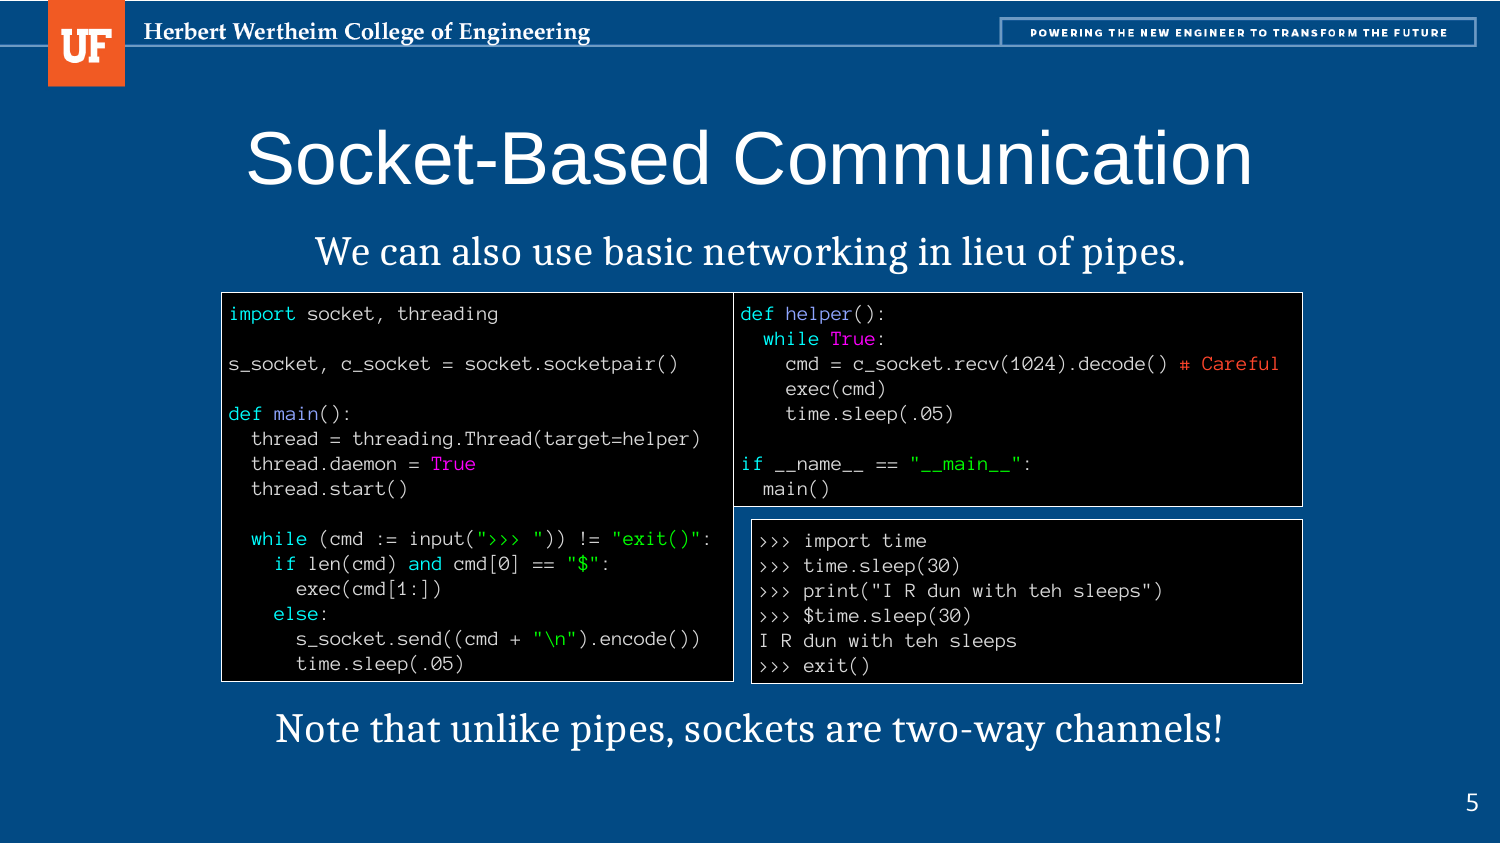

# Socket-Based Communication
We can also use basic networking in lieu of pipes.
import socket, threading

s_socket, c_socket = socket.socketpair()

def main():
  thread = threading.Thread(target=helper)
  thread.daemon = True
  thread.start()

  while (cmd := input(">>> ")) != "exit()":
    if len(cmd) and cmd[0] == "$":
      exec(cmd[1:])
    else:
      s_socket.send((cmd + "\n").encode())
      time.sleep(.05)
def helper():
  while True:
    cmd = c_socket.recv(1024).decode() # Careful
    exec(cmd)
    time.sleep(.05)

if __name__ == "__main__":
  main()
>>> import time
>>> time.sleep(30)
>>> print("I R dun with teh sleeps")
>>> $time.sleep(30)
I R dun with teh sleeps
>>> exit()
Note that unlike pipes, sockets are two-way channels!
5